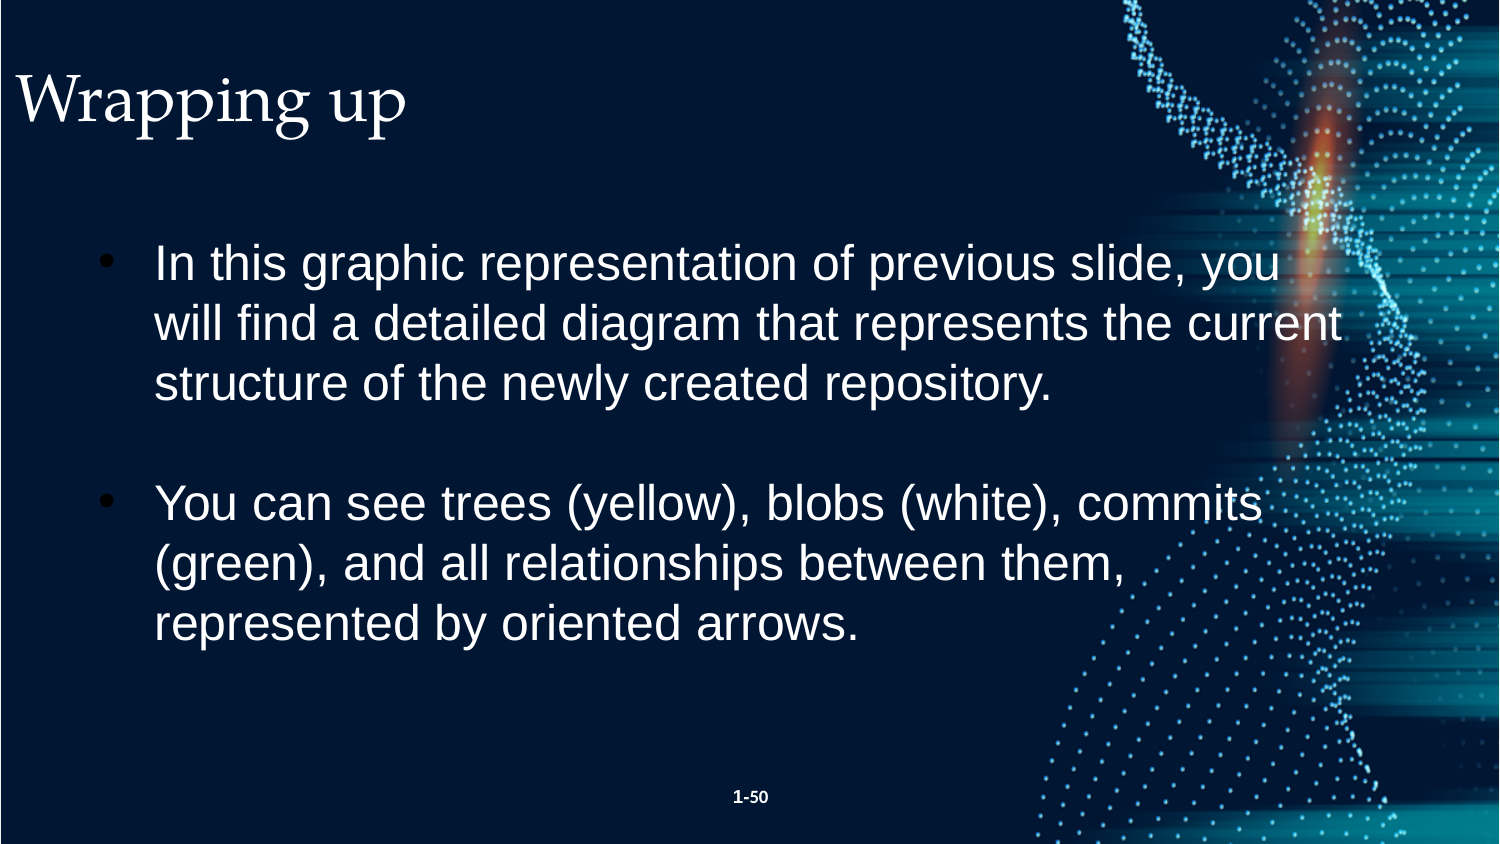

Wrapping up
In this graphic representation of previous slide, you will find a detailed diagram that represents the current structure of the newly created repository.

You can see trees (yellow), blobs (white), commits (green), and all relationships between them, represented by oriented arrows.
1-50